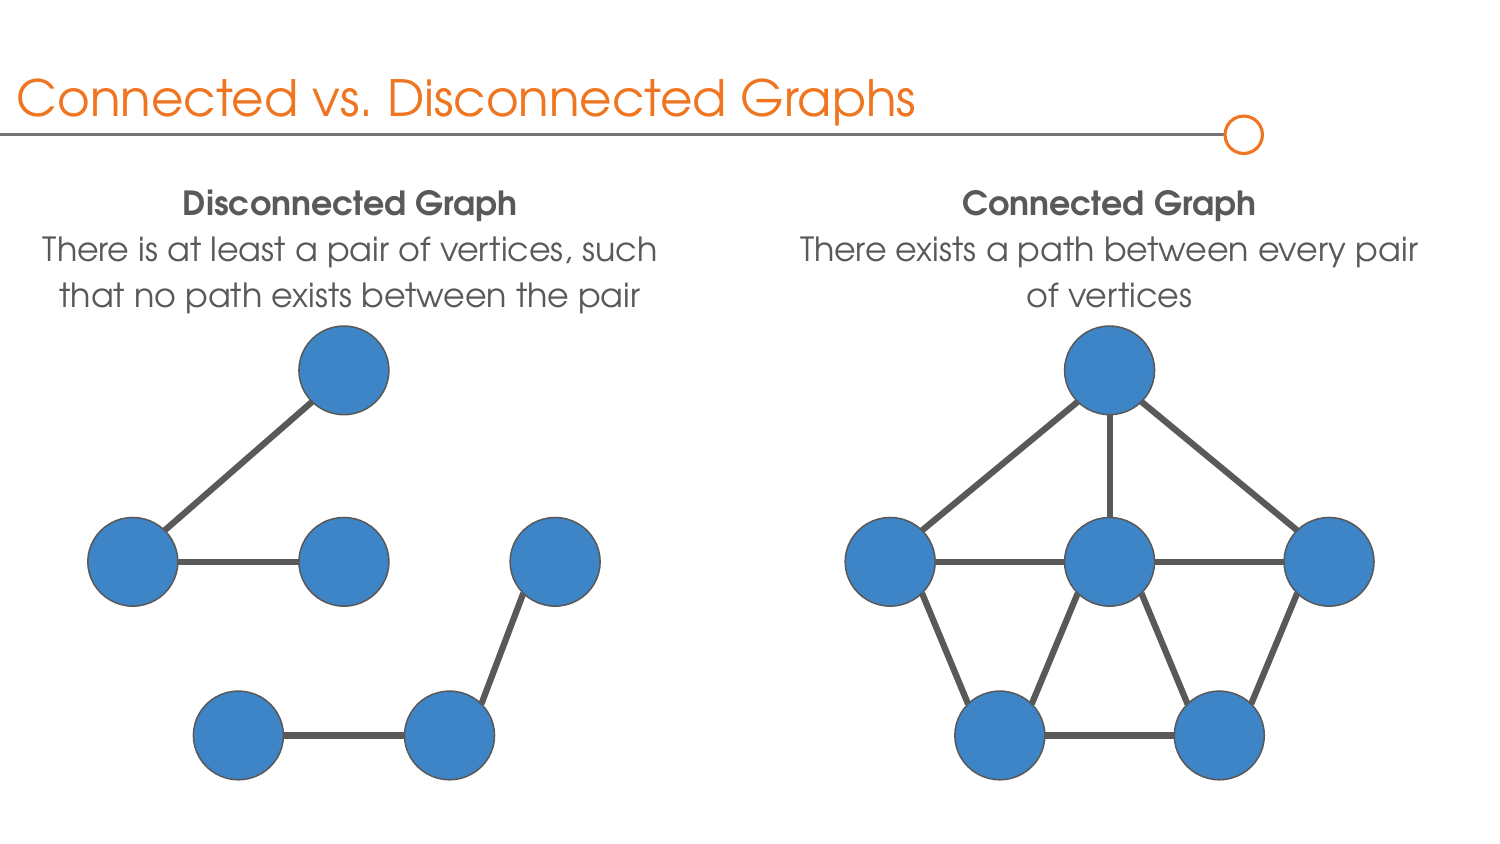

Connected vs. Disconnected Graphs
Disconnected Graph
There is at least a pair of vertices, such that no path exists between the pair
Connected Graph
There exists a path between every pair of vertices